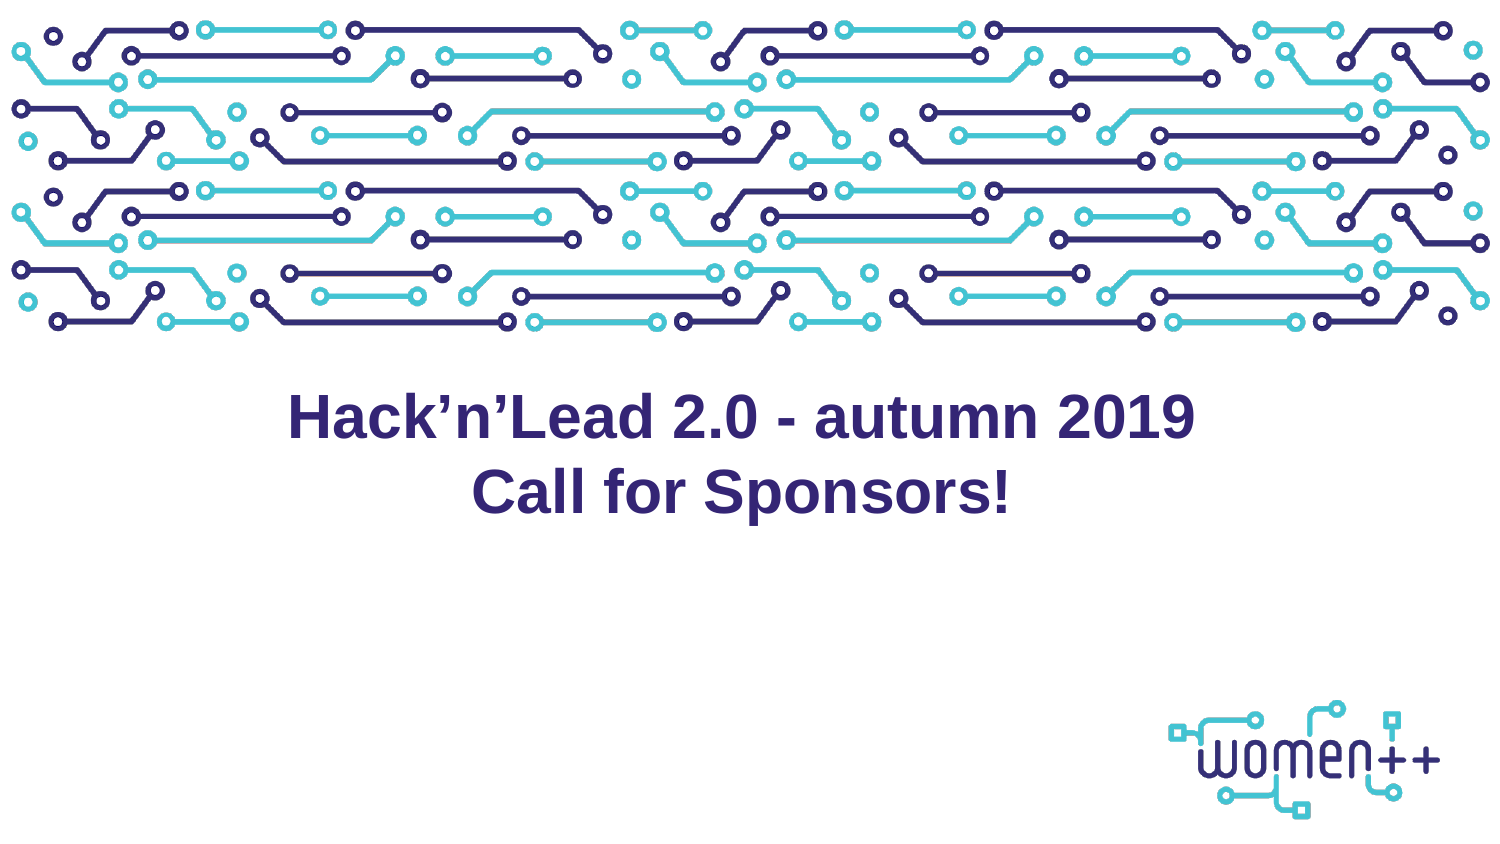

# Hack’n’Lead 2.0 - autumn 2019
Call for Sponsors!